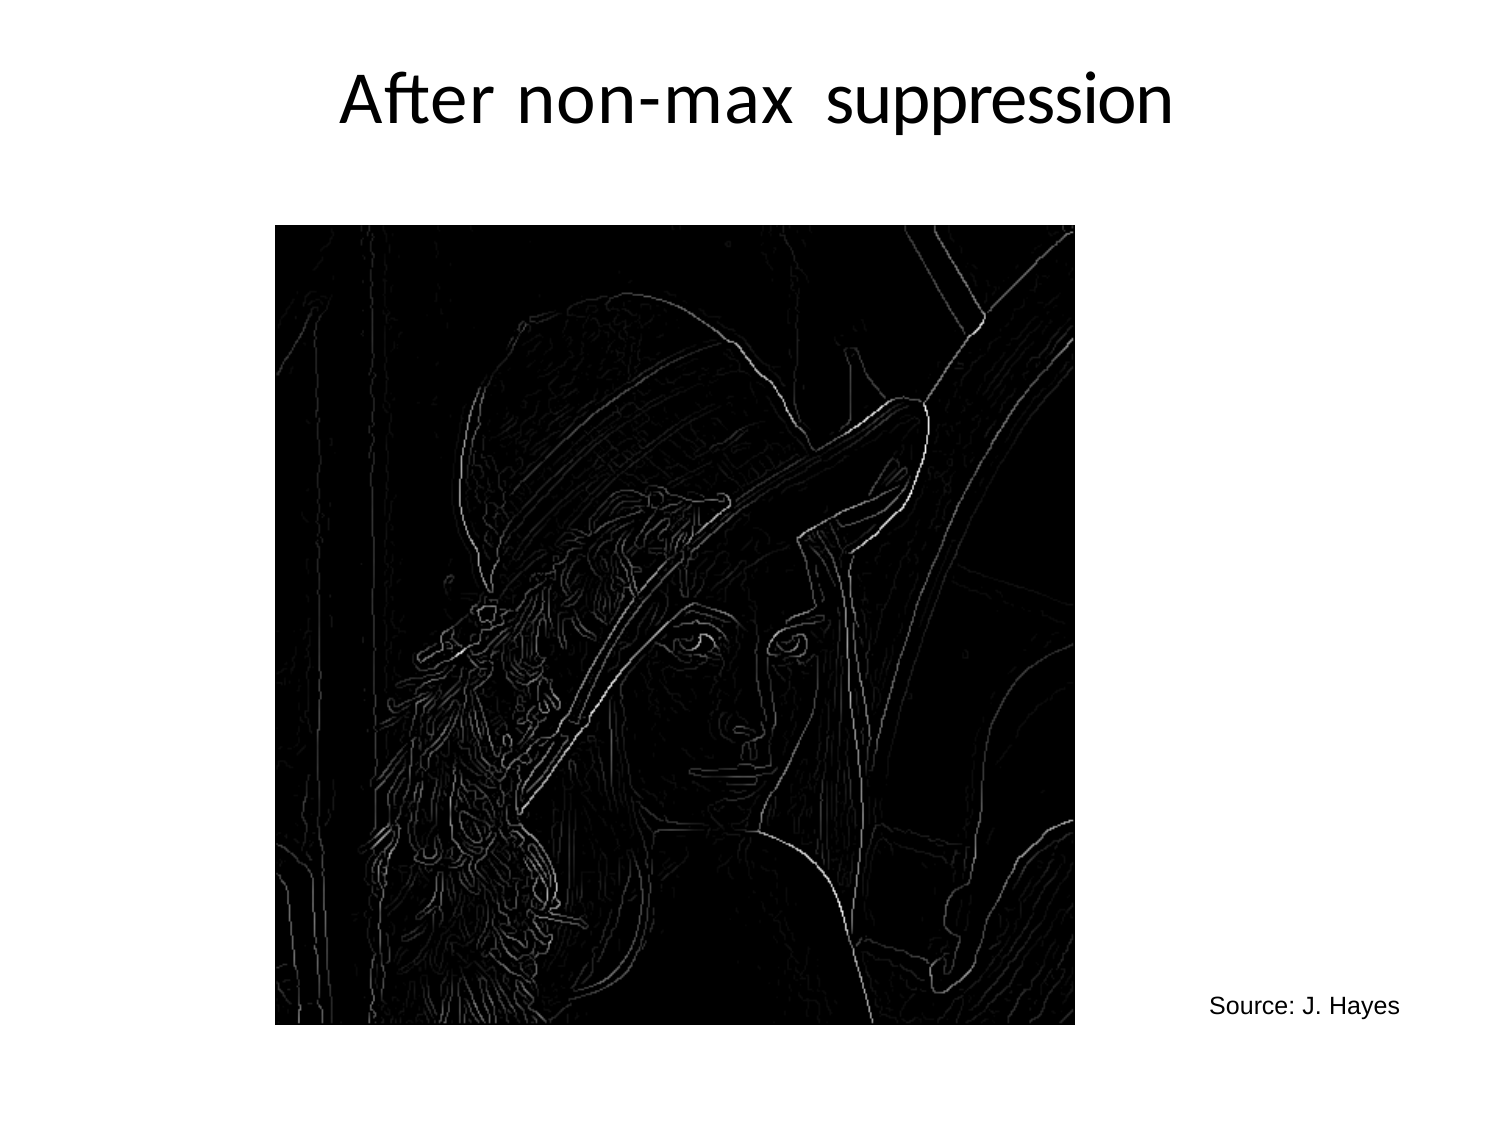

# After non-max    suppression

Source: J. Hayes
31
2-­‐Oct-­‐14
Lecture 5 -
Fei-Fei Li